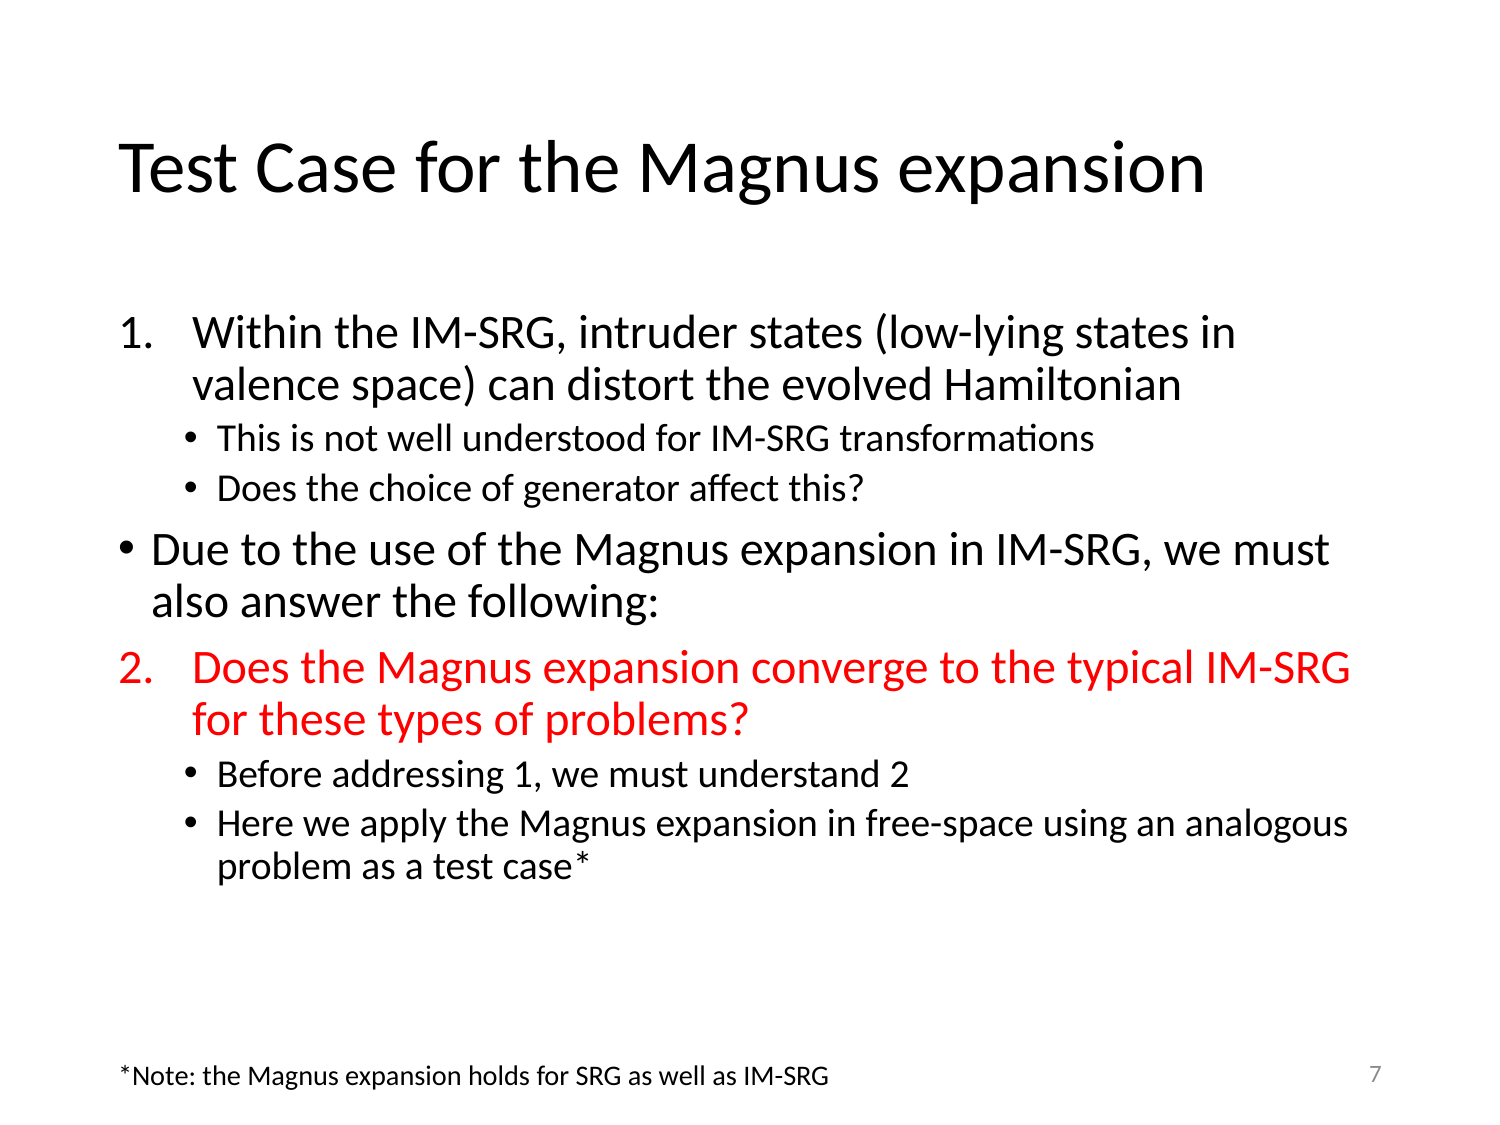

# Test Case for the Magnus expansion
Within the IM-SRG, intruder states (low-lying states in valence space) can distort the evolved Hamiltonian
This is not well understood for IM-SRG transformations
Does the choice of generator affect this?
Due to the use of the Magnus expansion in IM-SRG, we must also answer the following:
Does the Magnus expansion converge to the typical IM-SRG for these types of problems?
Before addressing 1, we must understand 2
Here we apply the Magnus expansion in free-space using an analogous problem as a test case*

*Note: the Magnus expansion holds for SRG as well as IM-SRG

7